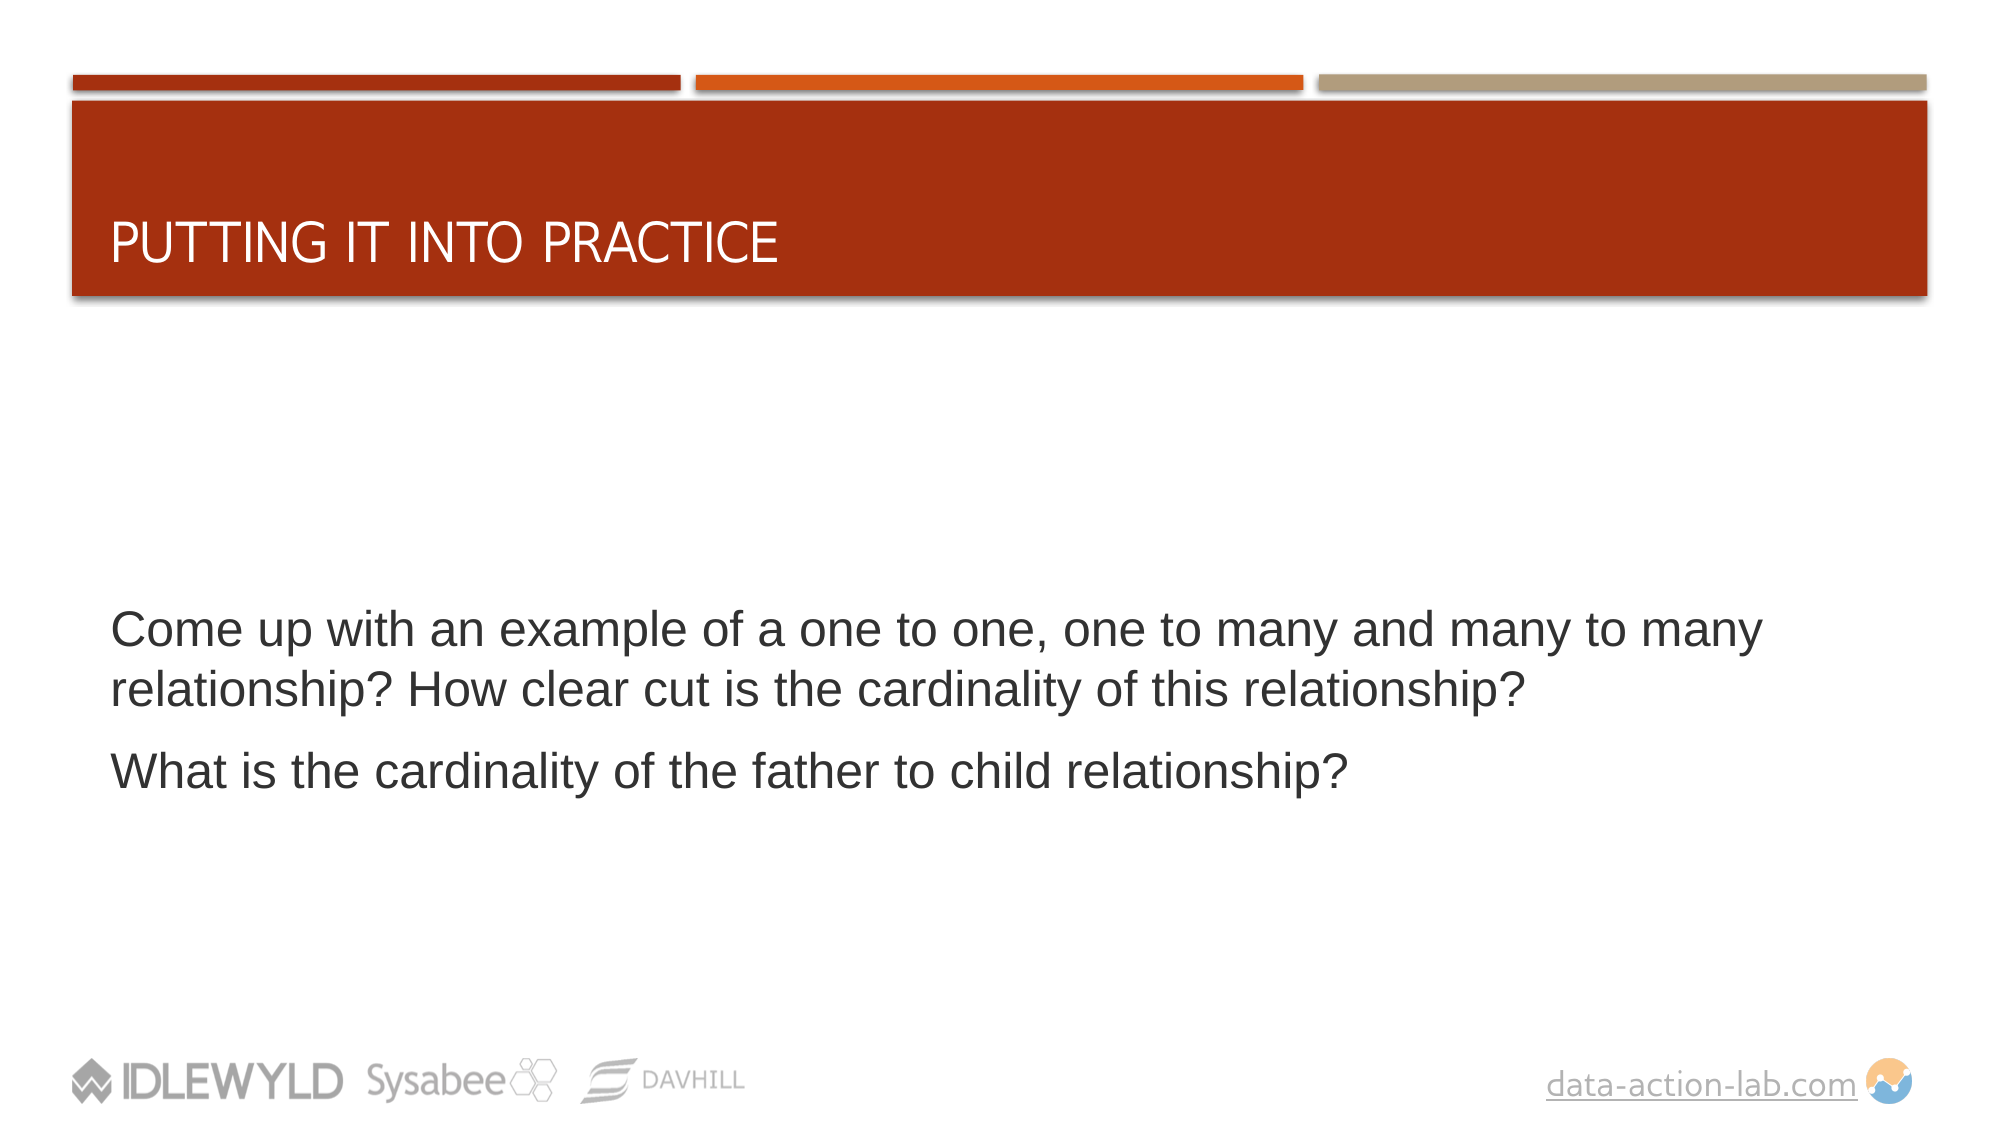

# Putting It INTO Practice
Come up with an example of a one to one, one to many and many to many relationship? How clear cut is the cardinality of this relationship?
What is the cardinality of the father to child relationship?